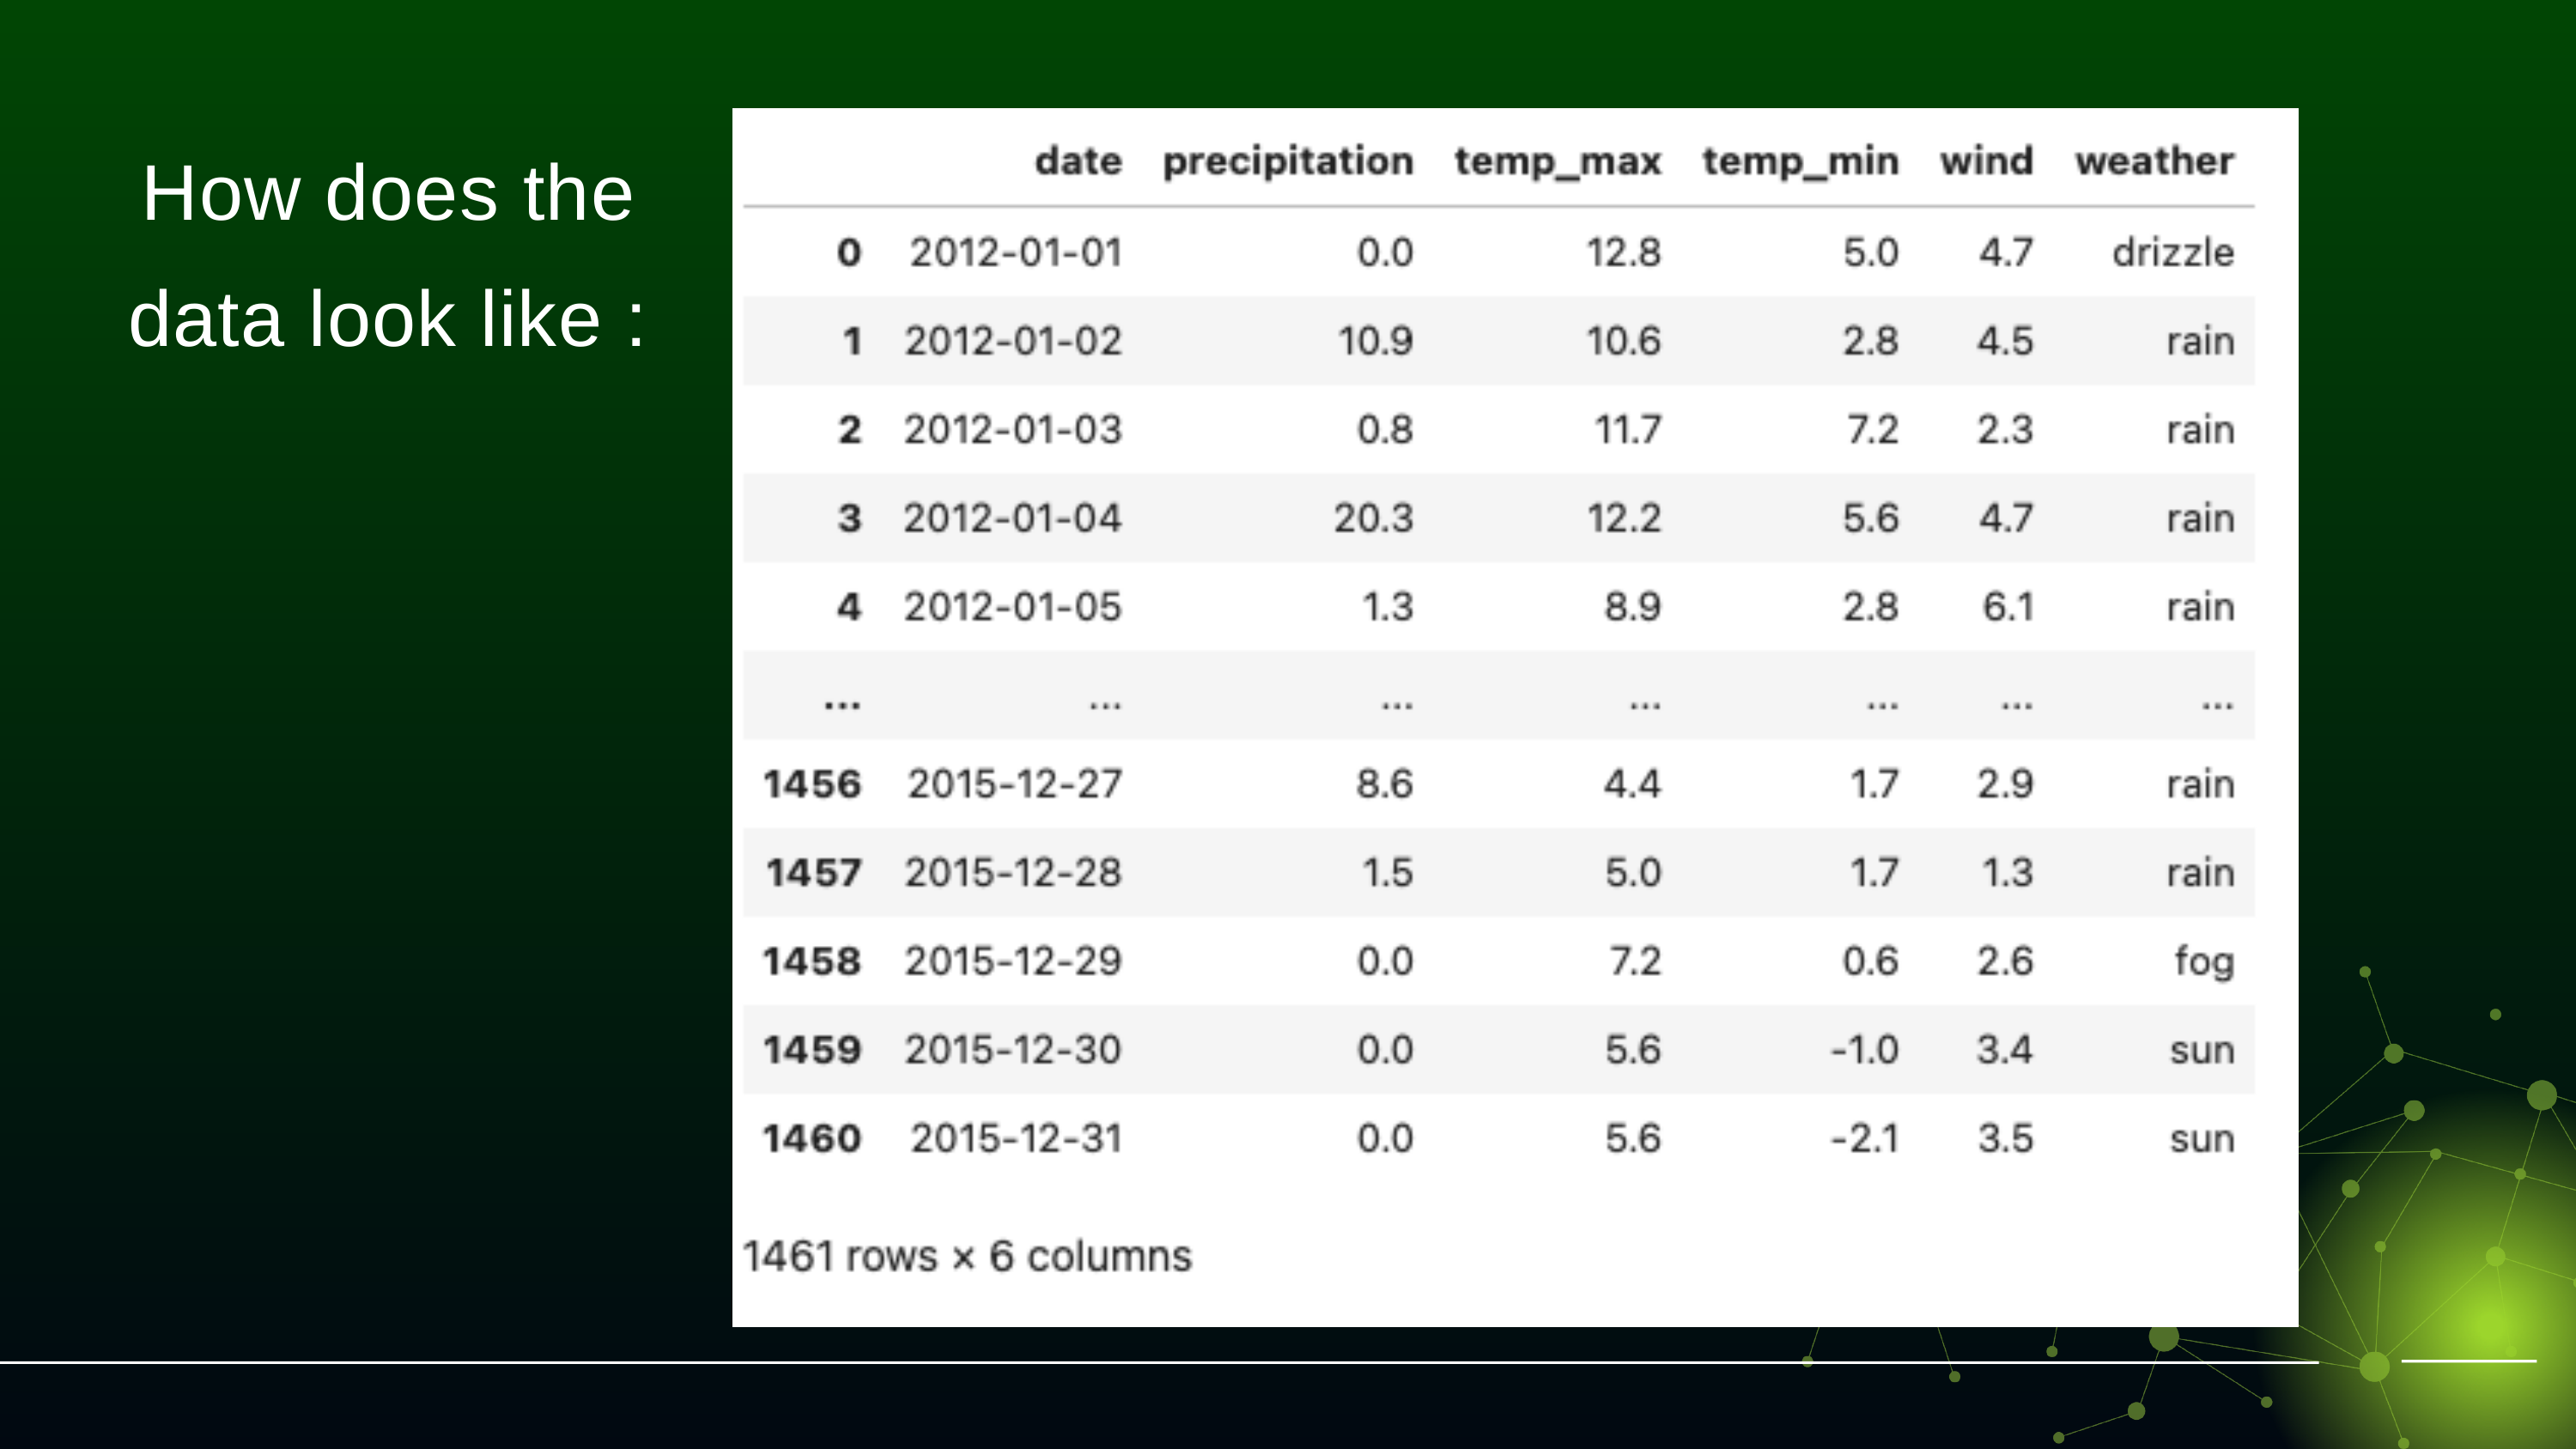

How does the data look like :